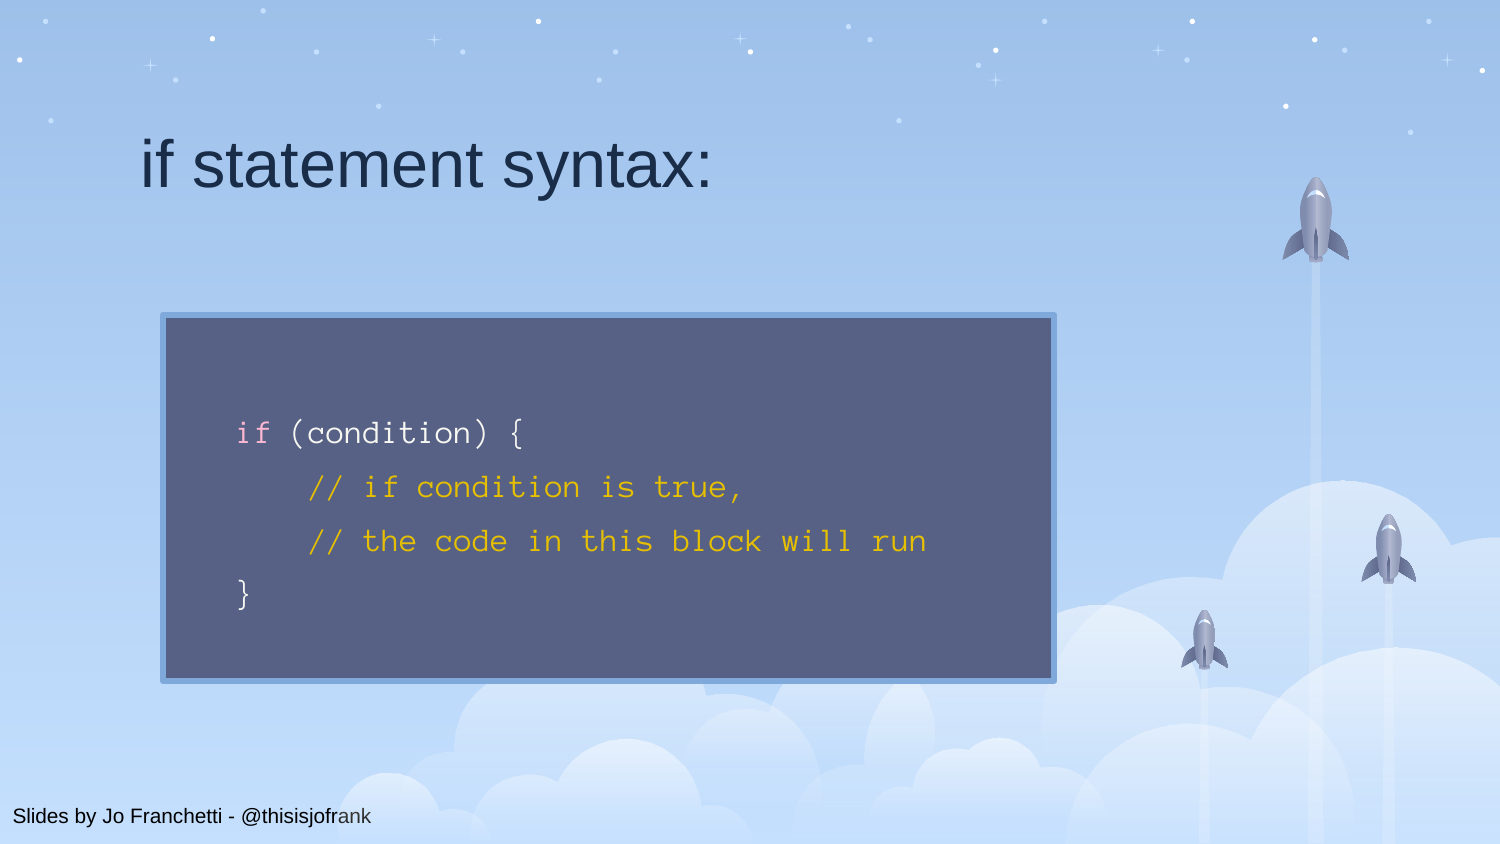

if statement syntax:

if (condition) {
    // if condition is true,
    // the code in this block will run
}